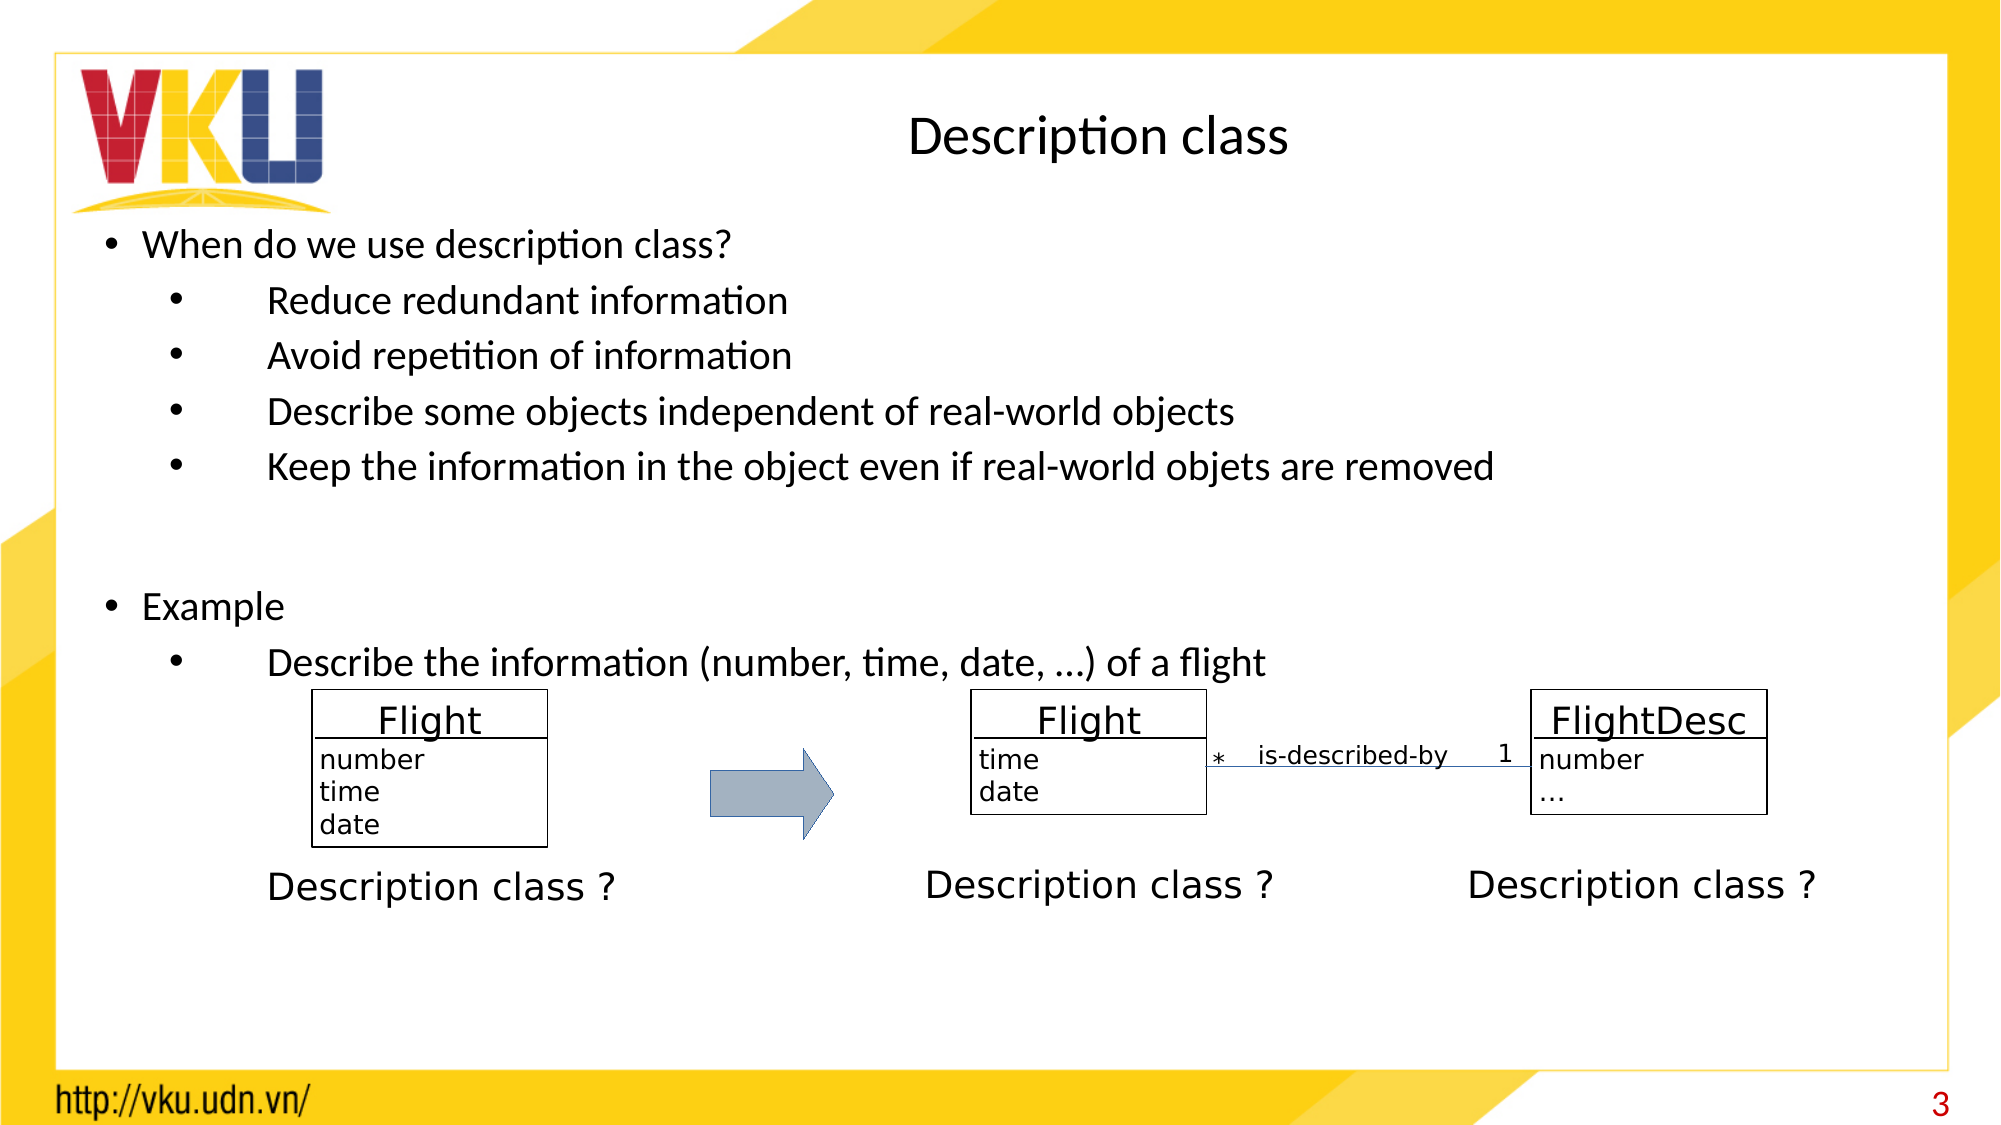

# Description class
When do we use description class?
Reduce redundant information
Avoid repetition of information
Describe some objects independent of real-world objects
Keep the information in the object even if real-world objets are removed

Example
Describe the information (number, time, date, …) of a flight
Flight
number
time
date

Description class ?
Flight
time
date

FlightDesc
number
…

1

is-described-by
*

Description class ?
Description class ?
38